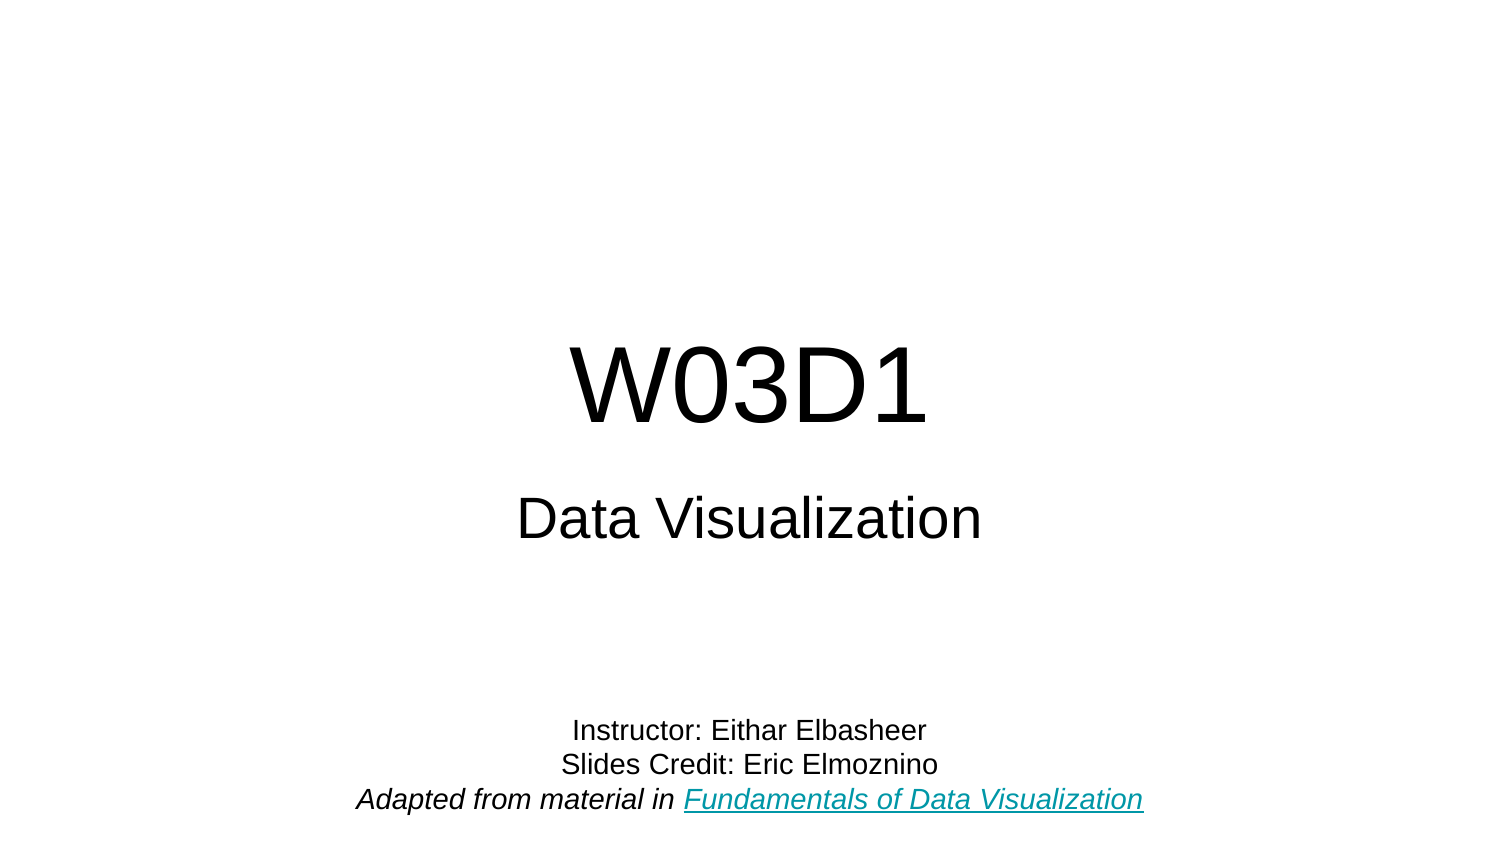

# W03D1
Data Visualization
Instructor: Eithar Elbasheer
Slides Credit: Eric Elmoznino
Adapted from material in Fundamentals of Data Visualization